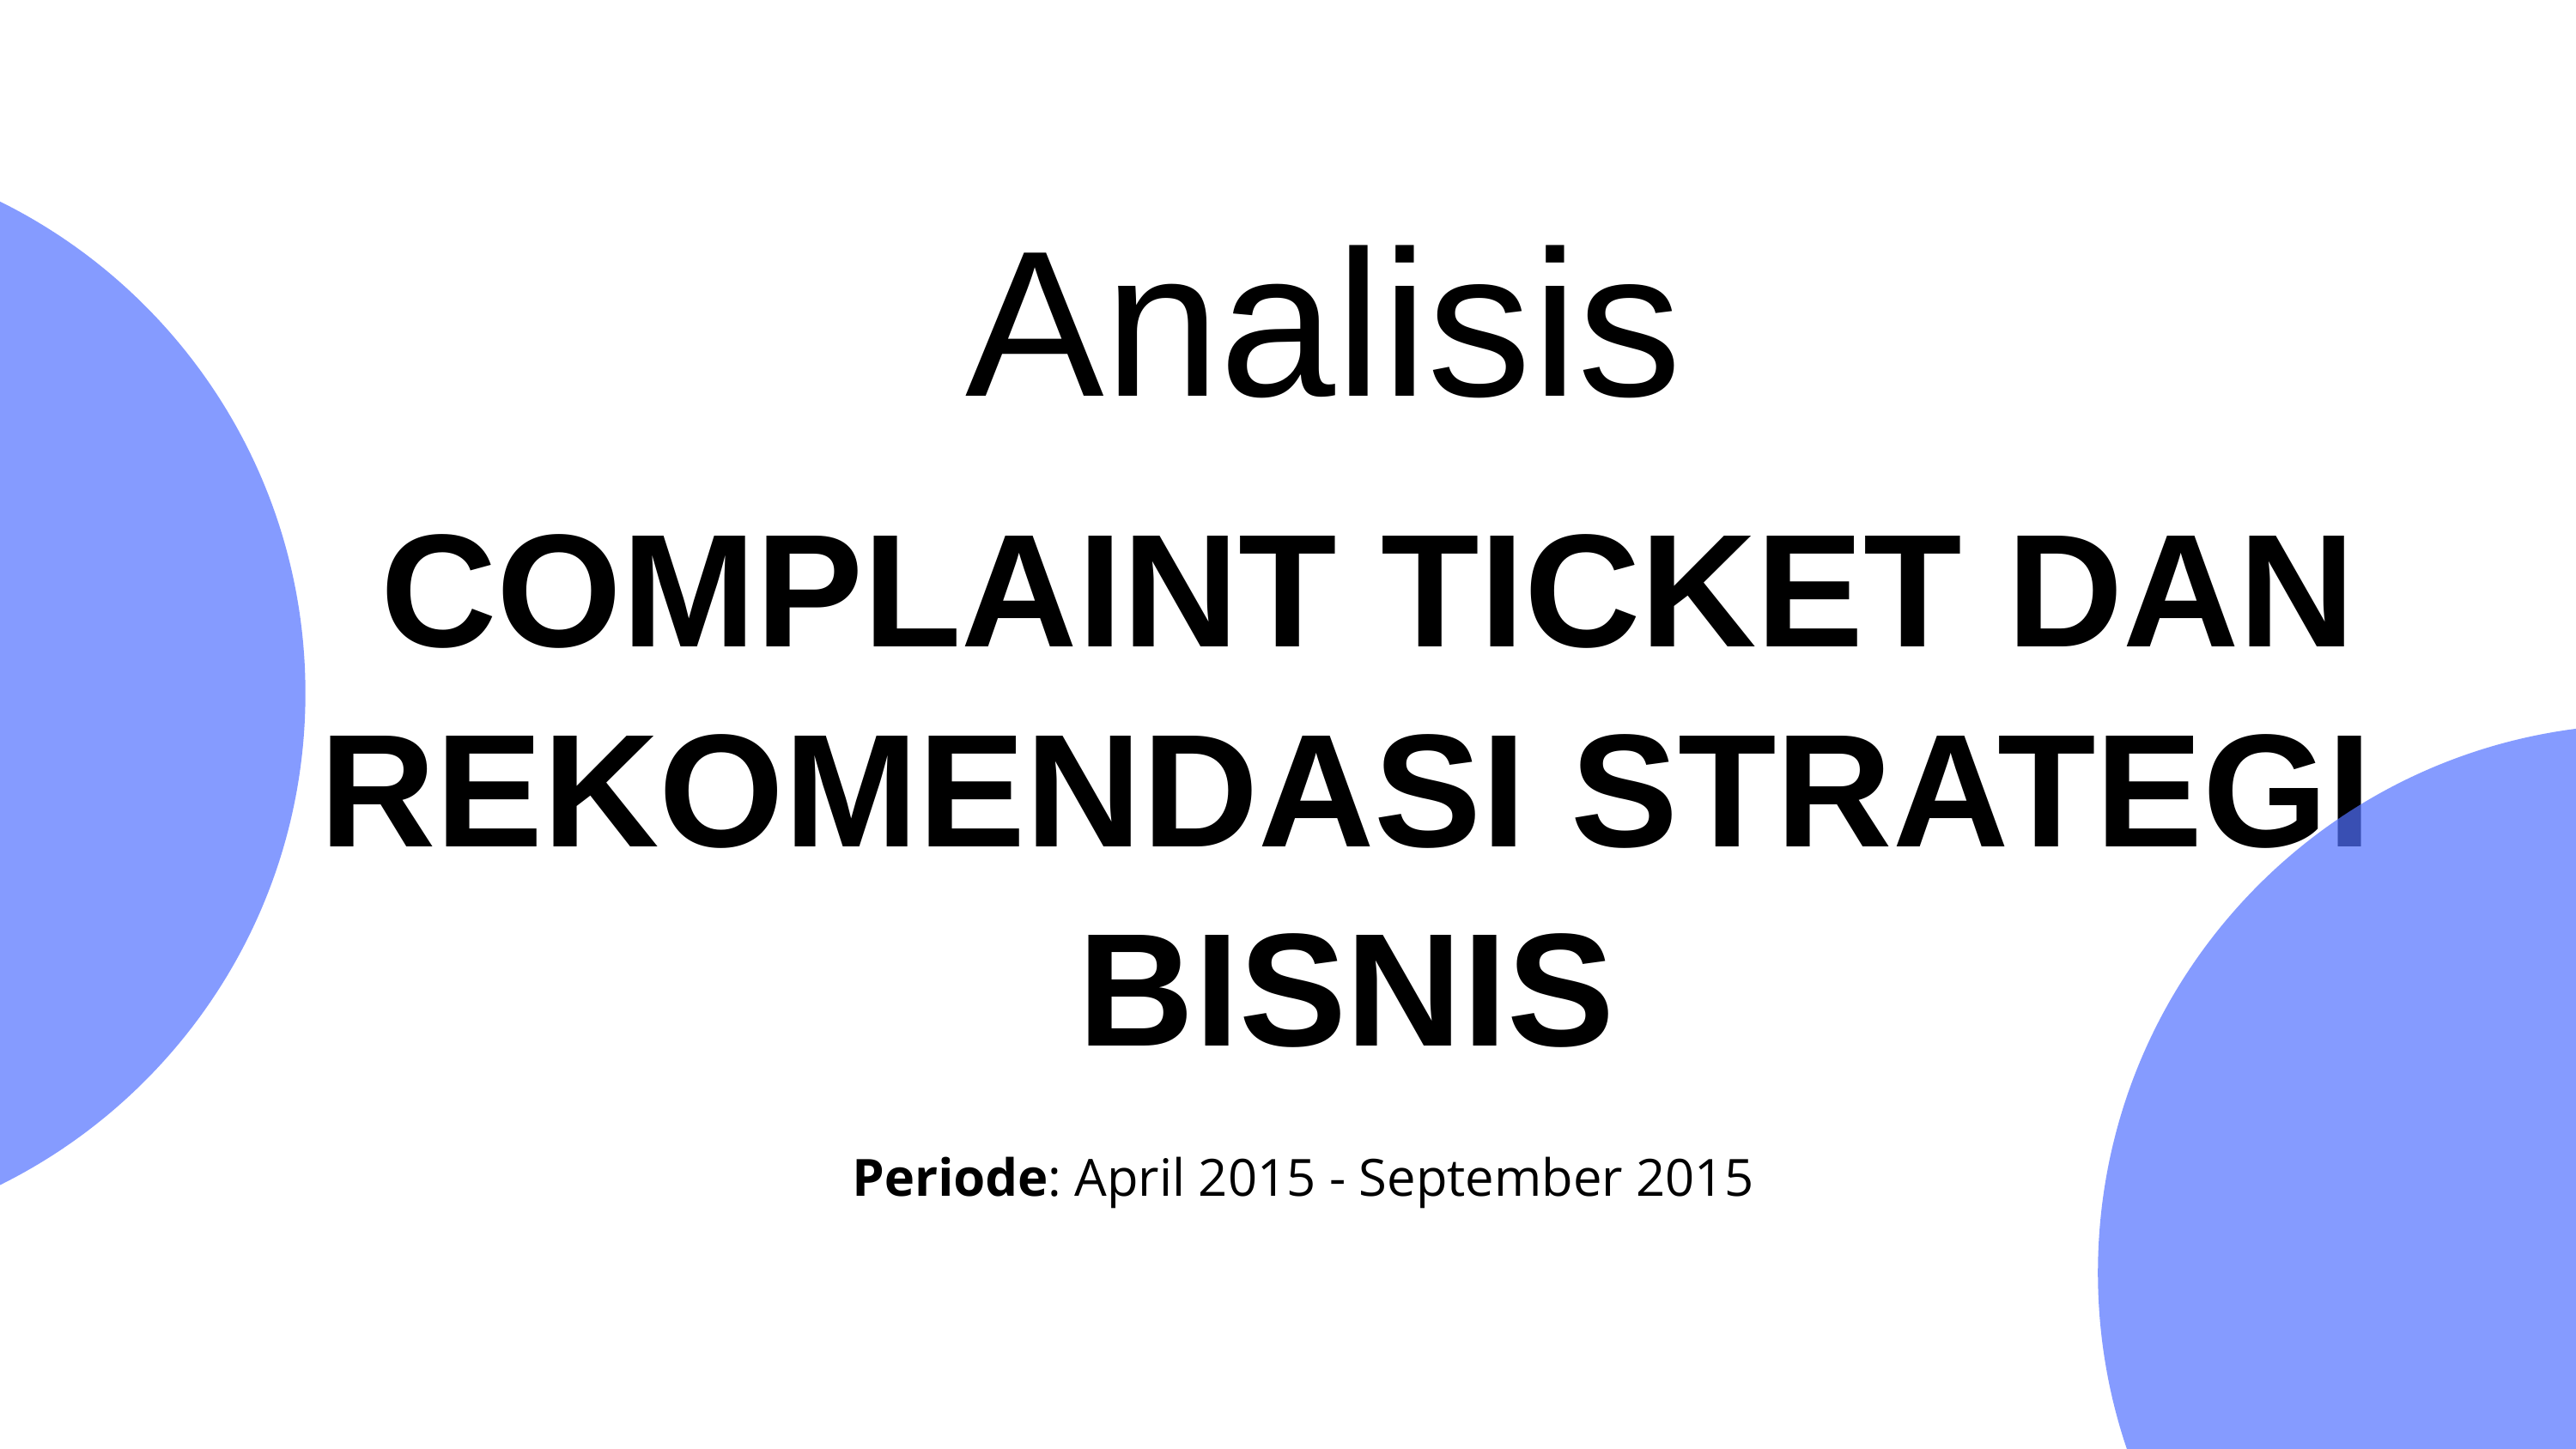

Analisis
 COMPLAINT TICKET DAN REKOMENDASI STRATEGI BISNIS

Periode: April 2015 - September 2015